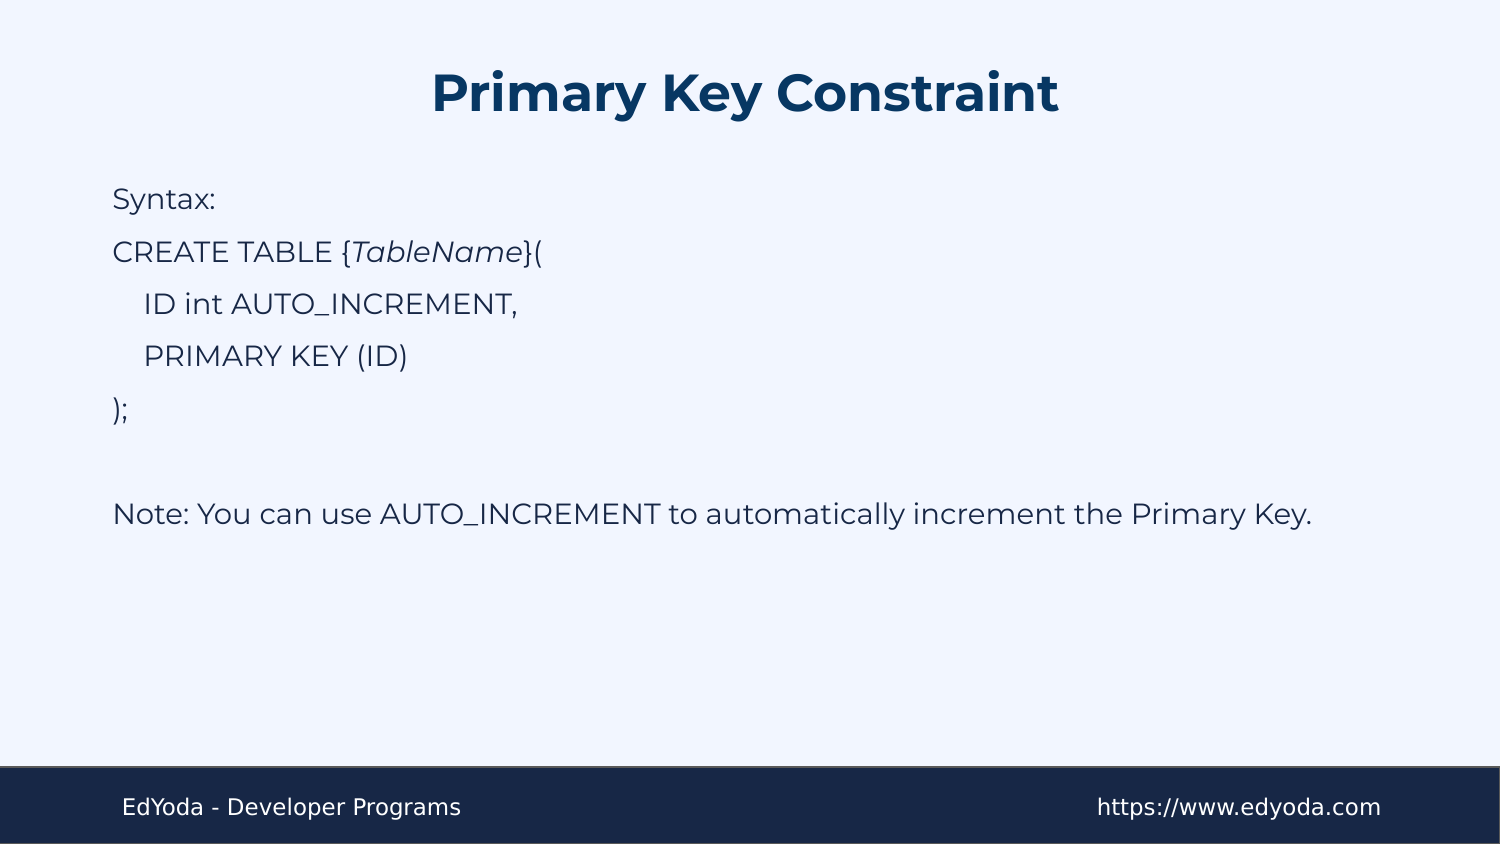

# Primary Key Constraint
Syntax:
CREATE TABLE {TableName}(
    ID int AUTO_INCREMENT,
    PRIMARY KEY (ID)
);

Note: You can use AUTO_INCREMENT to automatically increment the Primary Key.

EdYoda - Developer Programs
https://www.edyoda.com